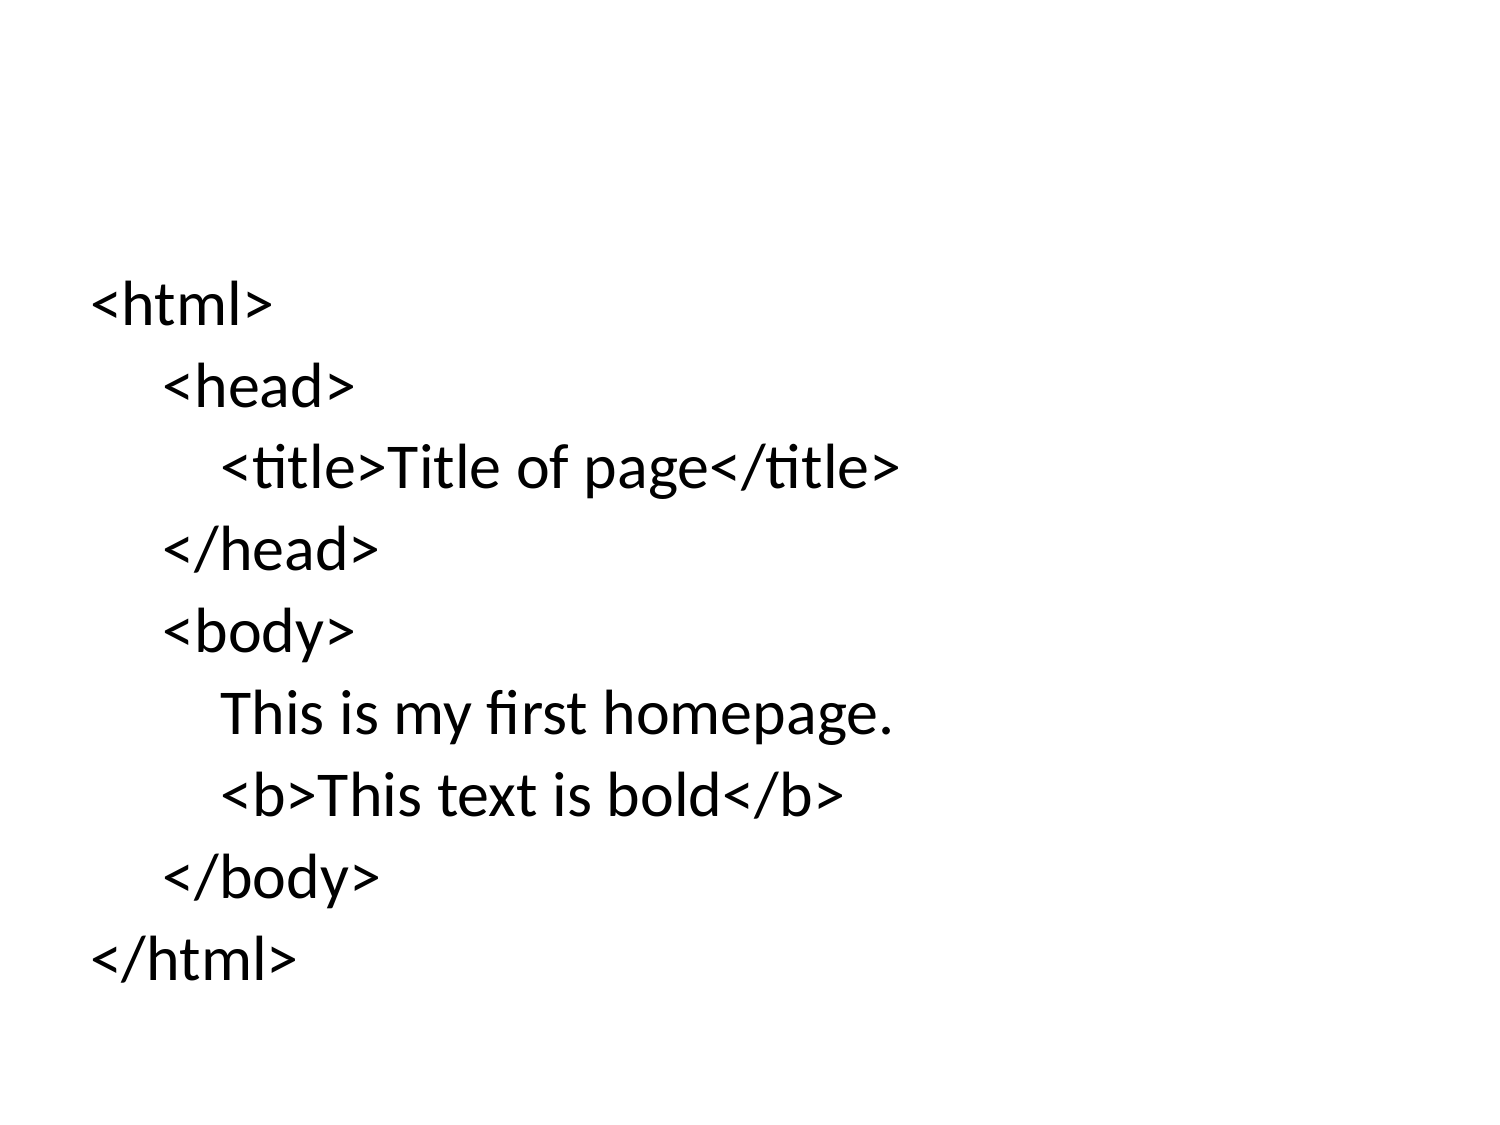

#
<html>
     <head>
         <title>Title of page</title>
     </head>
     <body>
         This is my first homepage.
         <b>This text is bold</b>
     </body>
</html>